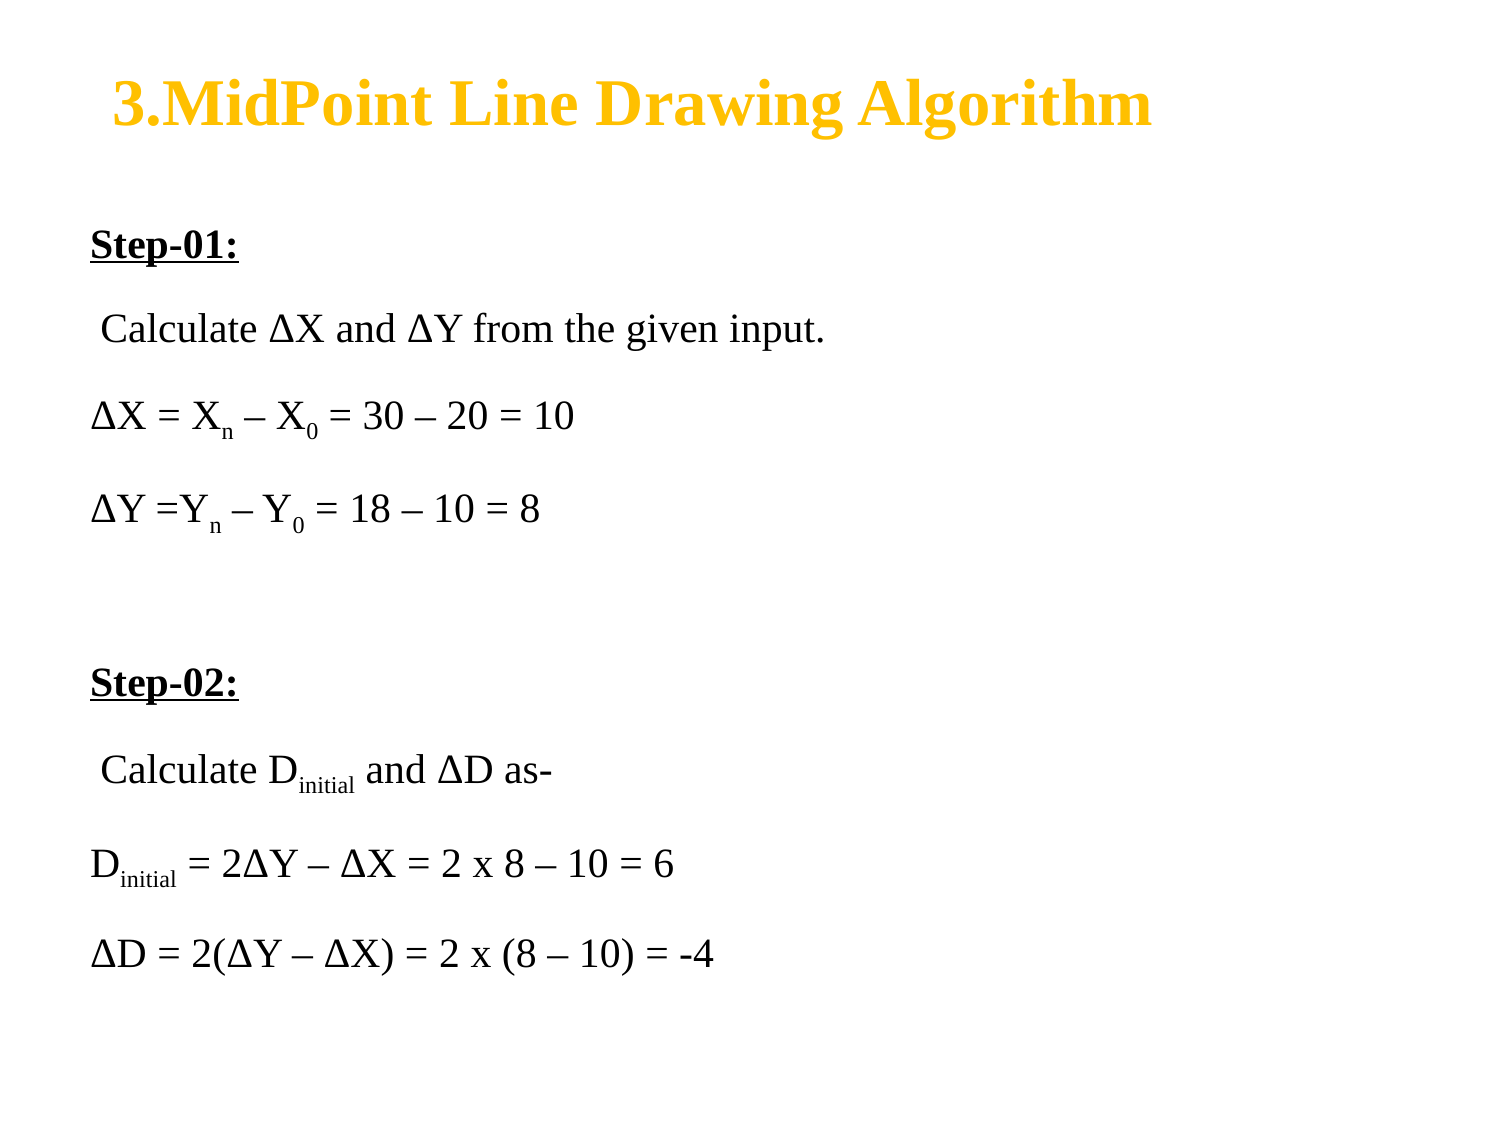

3.MidPoint Line Drawing Algorithm
Step-01:
 Calculate ΔX and ΔY from the given input.
ΔX = Xn – X0 = 30 – 20 = 10
ΔY =Yn – Y0 = 18 – 10 = 8

Step-02:
 Calculate Dinitial and ΔD as-
Dinitial = 2ΔY – ΔX = 2 x 8 – 10 = 6
ΔD = 2(ΔY – ΔX) = 2 x (8 – 10) = -4